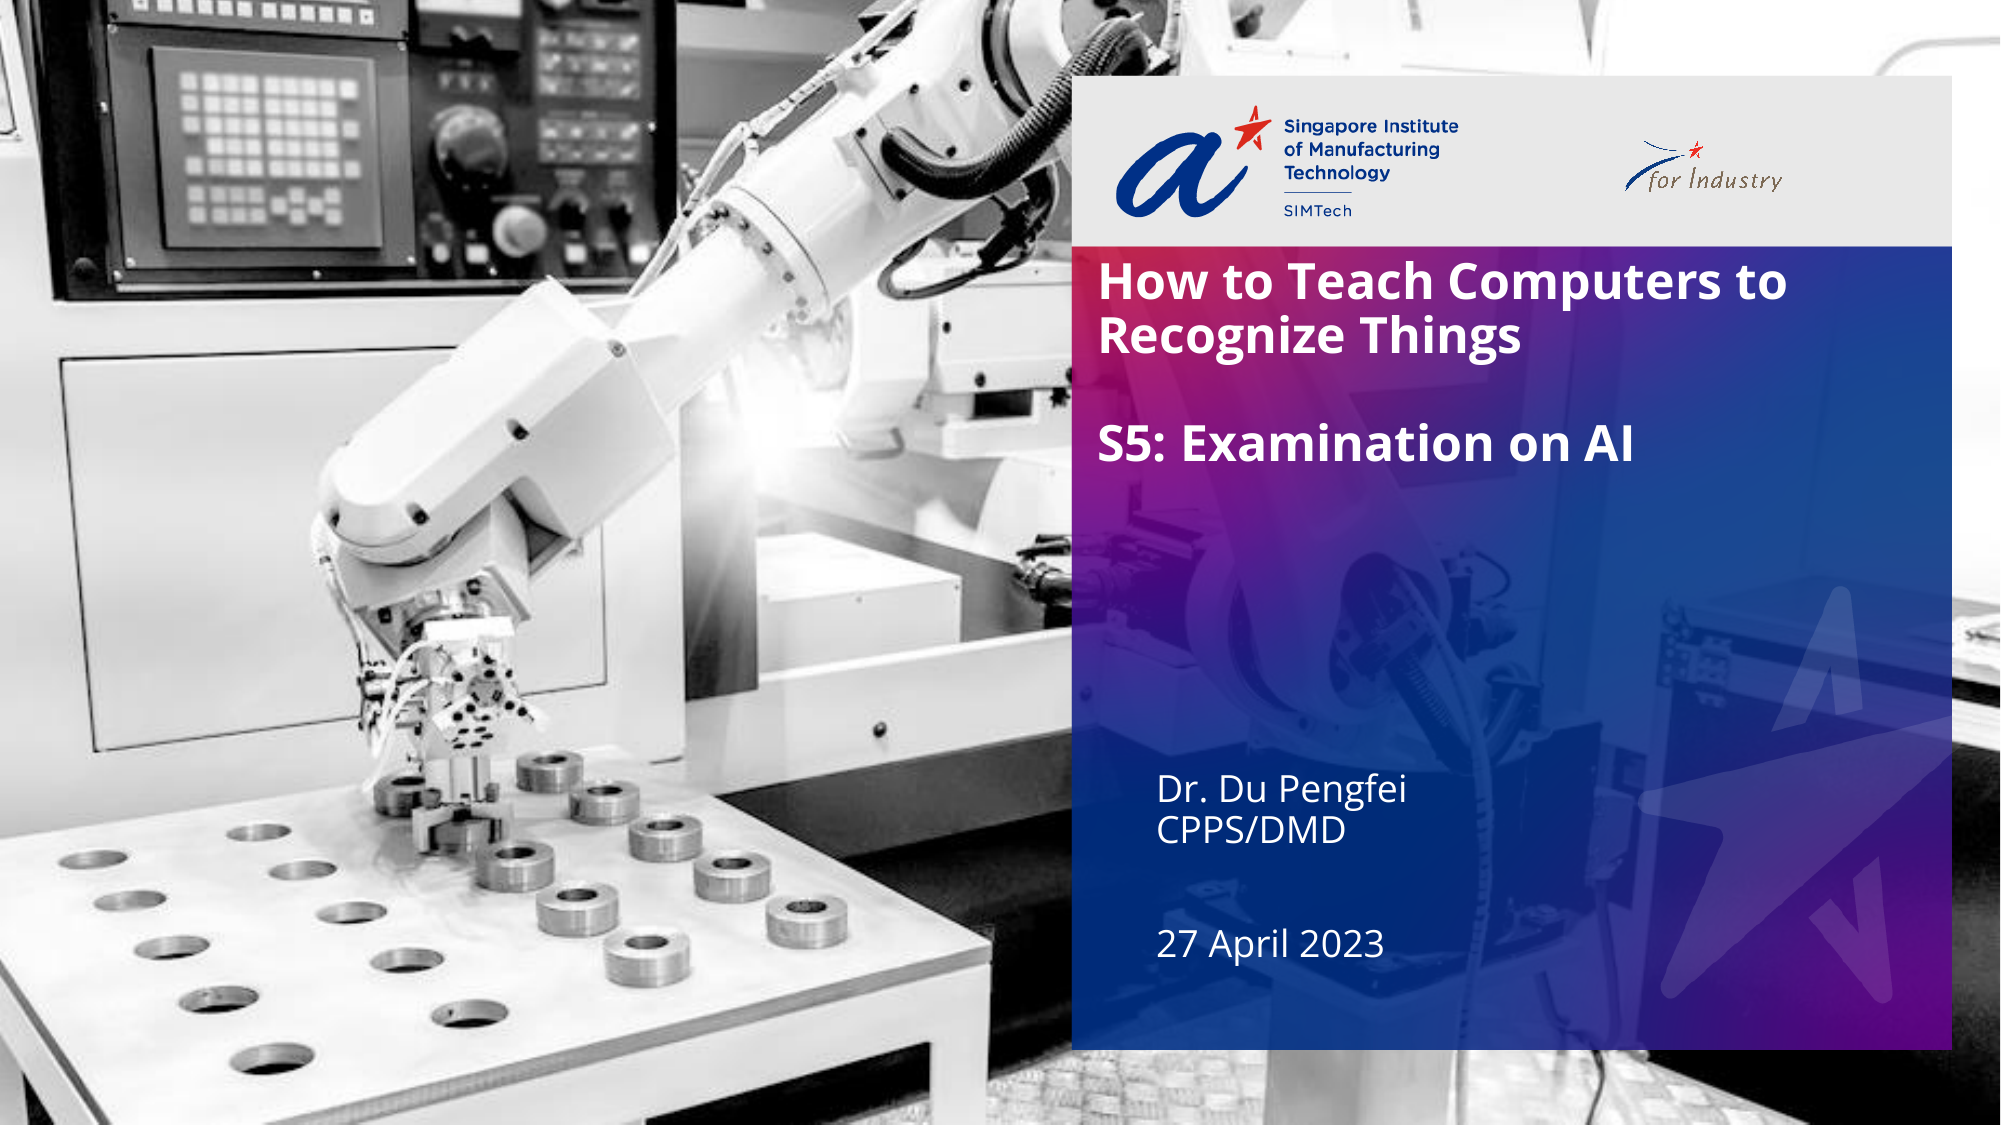

# How to Teach Computers to Recognize Things S5: Examination on AI

Dr. Du Pengfei
CPPS/DMD

27 April 2023